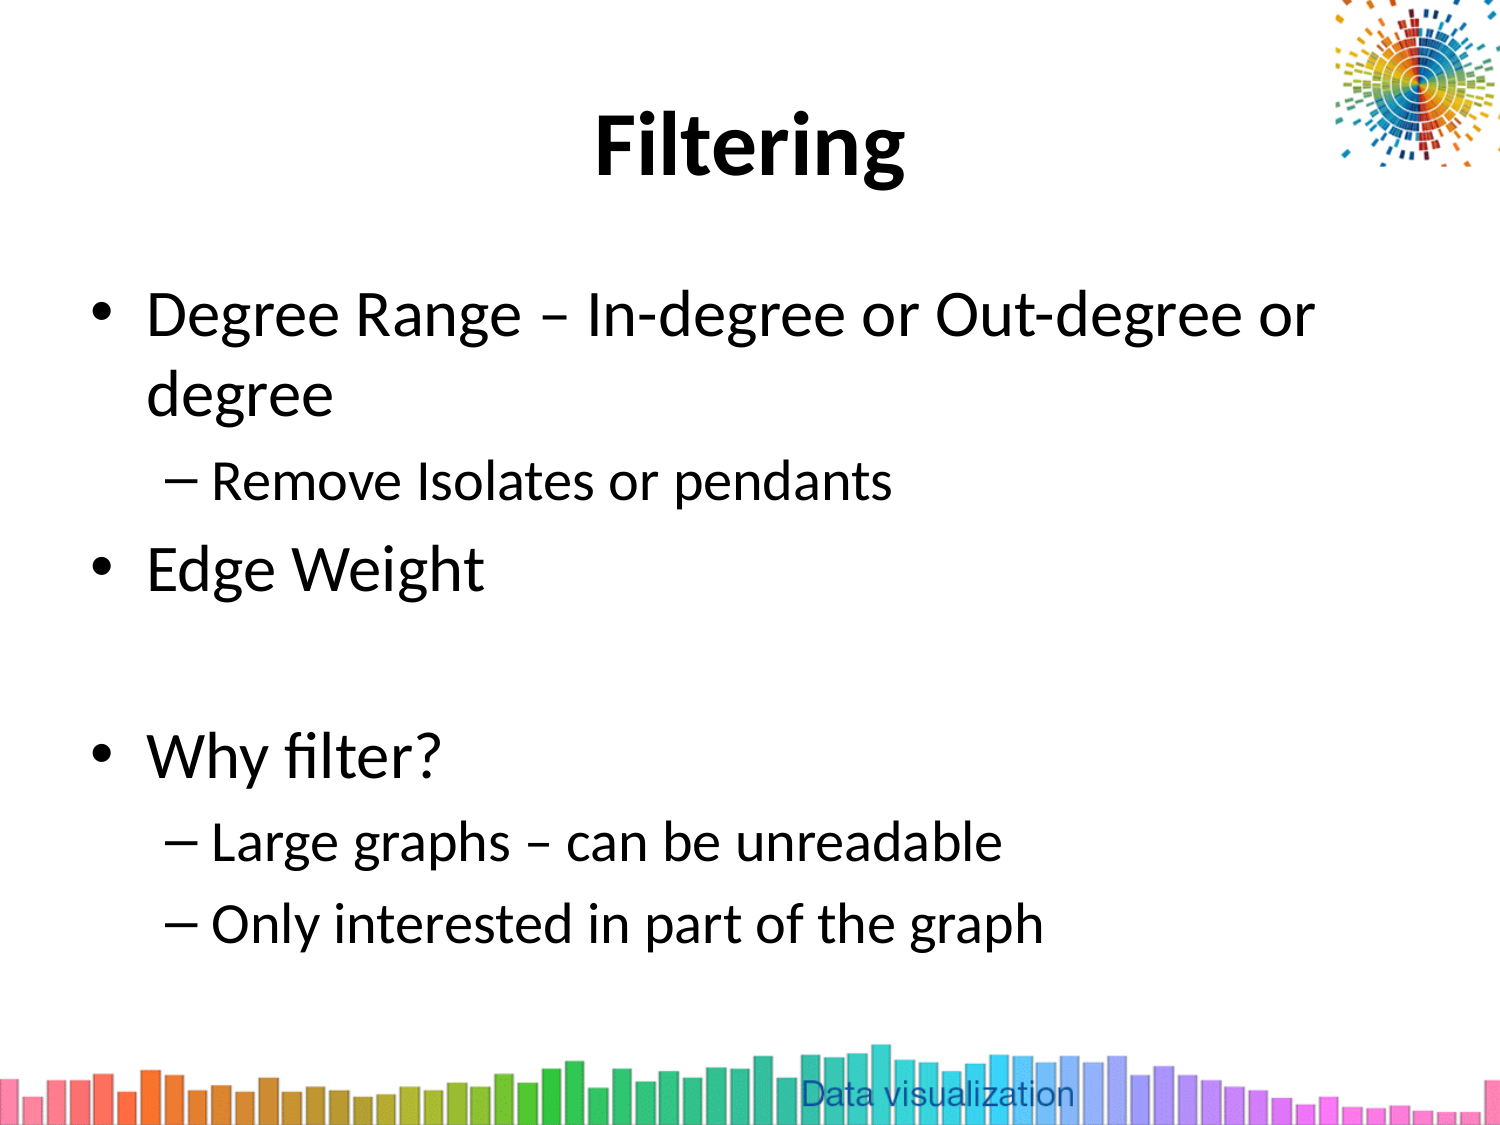

# Filtering
Degree Range – In-degree or Out-degree or degree
Remove Isolates or pendants
Edge Weight

Why filter?
Large graphs – can be unreadable
Only interested in part of the graph